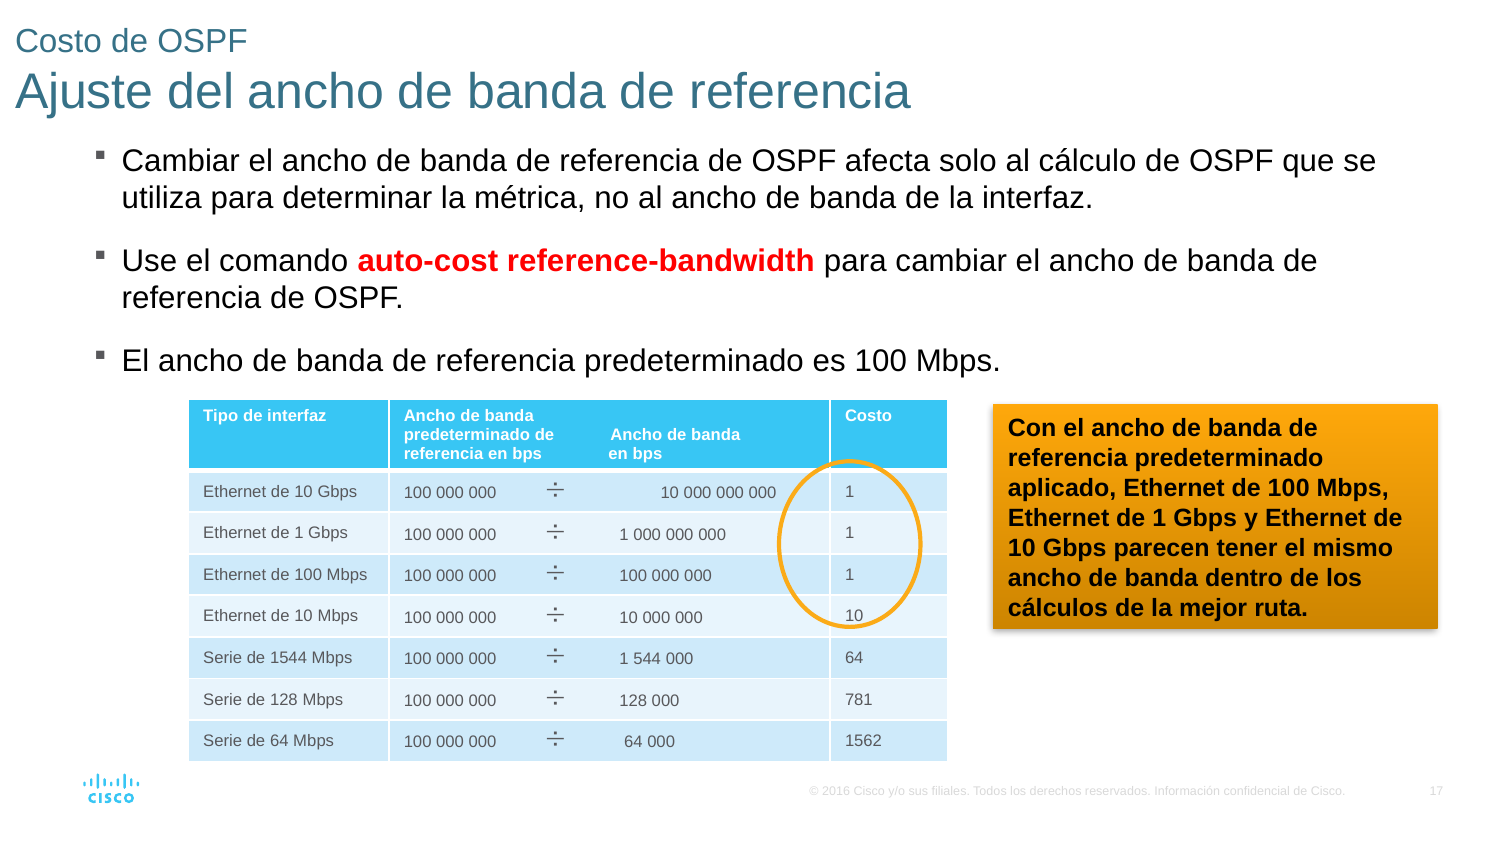

# Costo de OSPF Ajuste del ancho de banda de referencia
Cambiar el ancho de banda de referencia de OSPF afecta solo al cálculo de OSPF que se utiliza para determinar la métrica, no al ancho de banda de la interfaz.
Use el comando auto-cost reference-bandwidth para cambiar el ancho de banda de referencia de OSPF.
El ancho de banda de referencia predeterminado es 100 Mbps.
| Tipo de interfaz | Ancho de banda predeterminado de Ancho de banda referencia en bps en bps | Costo |
| --- | --- | --- |
| Ethernet de 10 Gbps | 100 000 000 ÷ 10 000 000 000 | 1 |
| Ethernet de 1 Gbps | 100 000 000 ÷ 1 000 000 000 | 1 |
| Ethernet de 100 Mbps | 100 000 000 ÷ 100 000 000 | 1 |
| Ethernet de 10 Mbps | 100 000 000 ÷ 10 000 000 | 10 |
| Serie de 1544 Mbps | 100 000 000 ÷ 1 544 000 | 64 |
| Serie de 128 Mbps | 100 000 000 ÷ 128 000 | 781 |
| Serie de 64 Mbps | 100 000 000 ÷ 64 000 | 1562 |
Con el ancho de banda de referencia predeterminado aplicado, Ethernet de 100 Mbps, Ethernet de 1 Gbps y Ethernet de 10 Gbps parecen tener el mismo ancho de banda dentro de los cálculos de la mejor ruta.